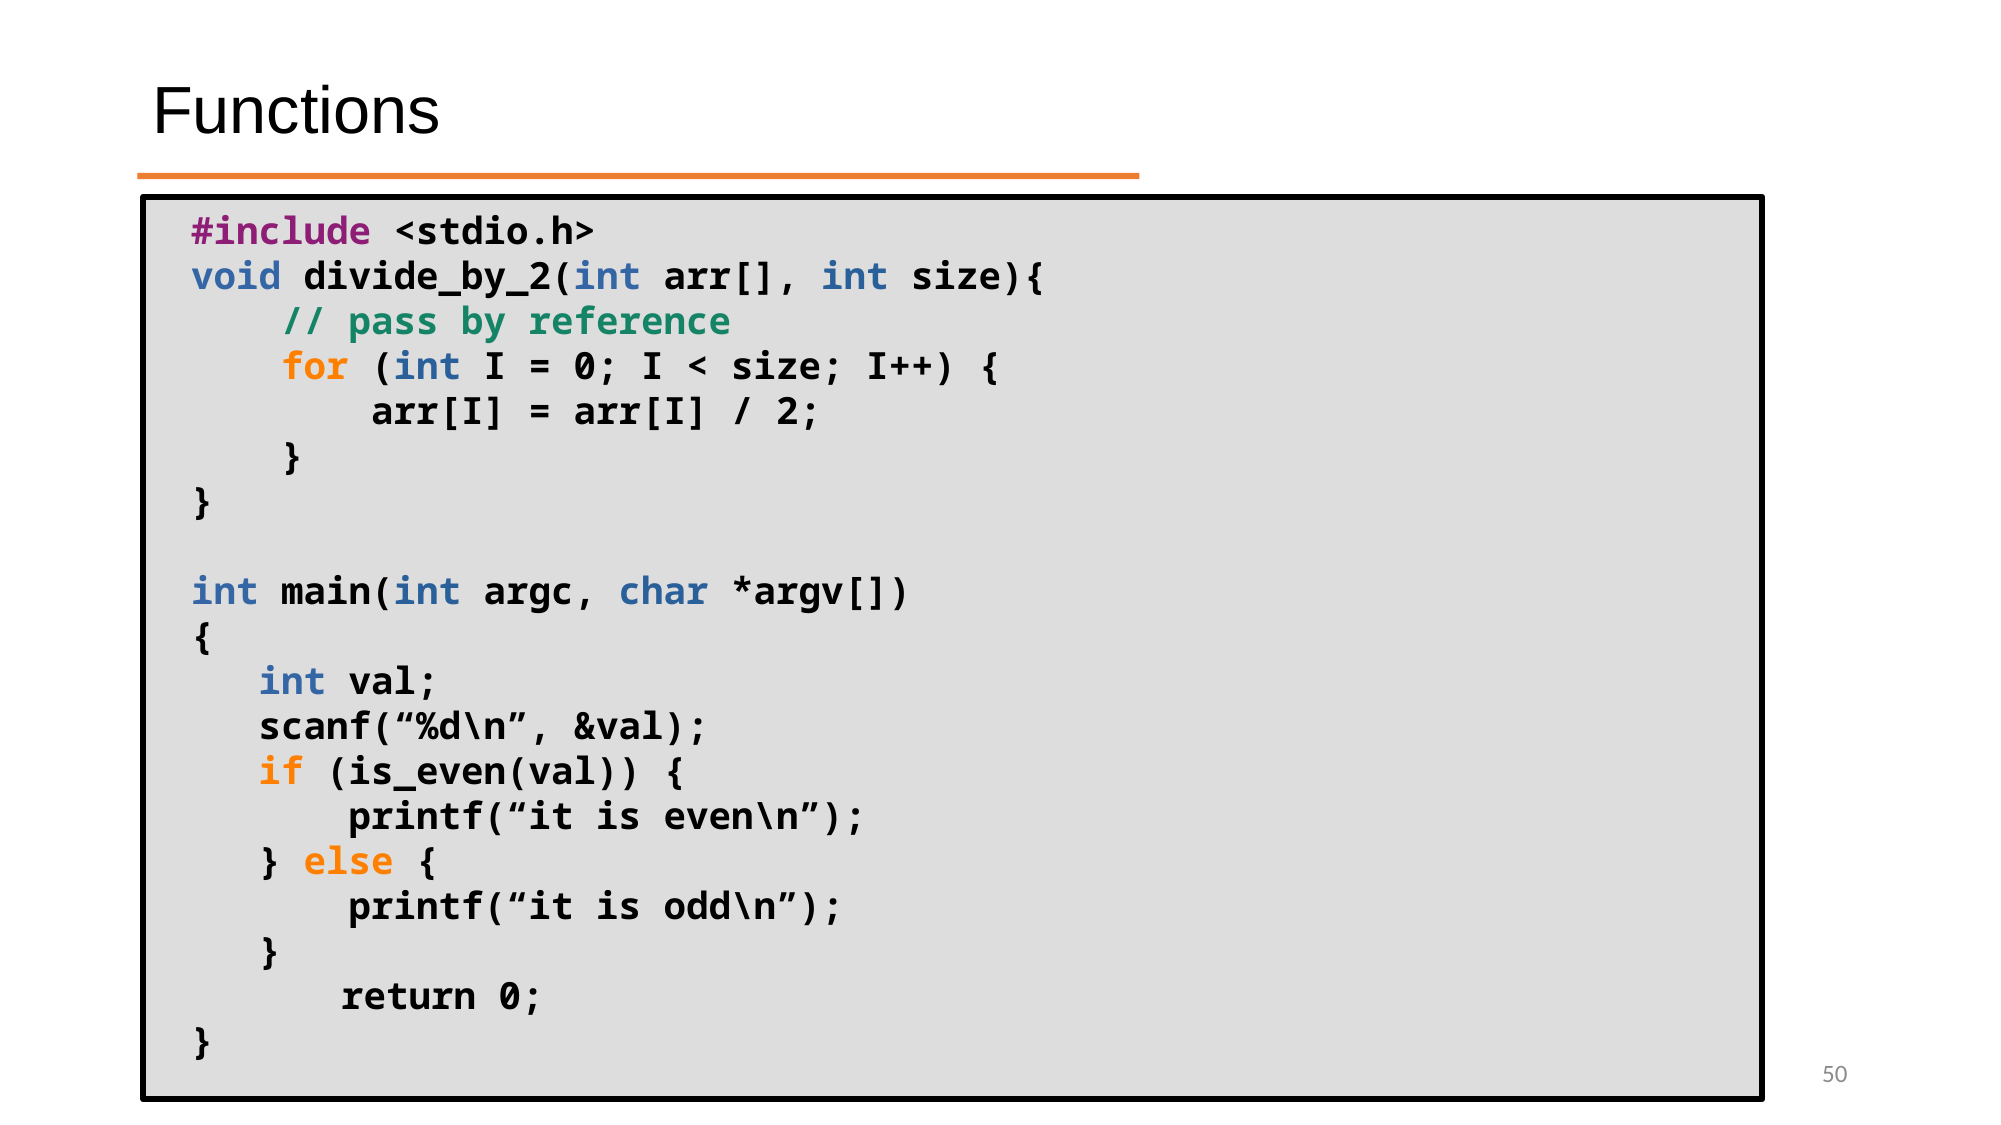

Functions
#include <stdio.h>
void divide_by_2(int arr[], int size){
    // pass by reference
    for (int I = 0; I < size; I++) {
        arr[I] = arr[I] / 2;
    }
}

int main(int argc, char *argv[])
{
   int val;
   scanf(“%d\n”, &val);
   if (is_even(val)) {
       printf(“it is even\n”);
   } else {
       printf(“it is odd\n”);
   }
	return 0;
}
50